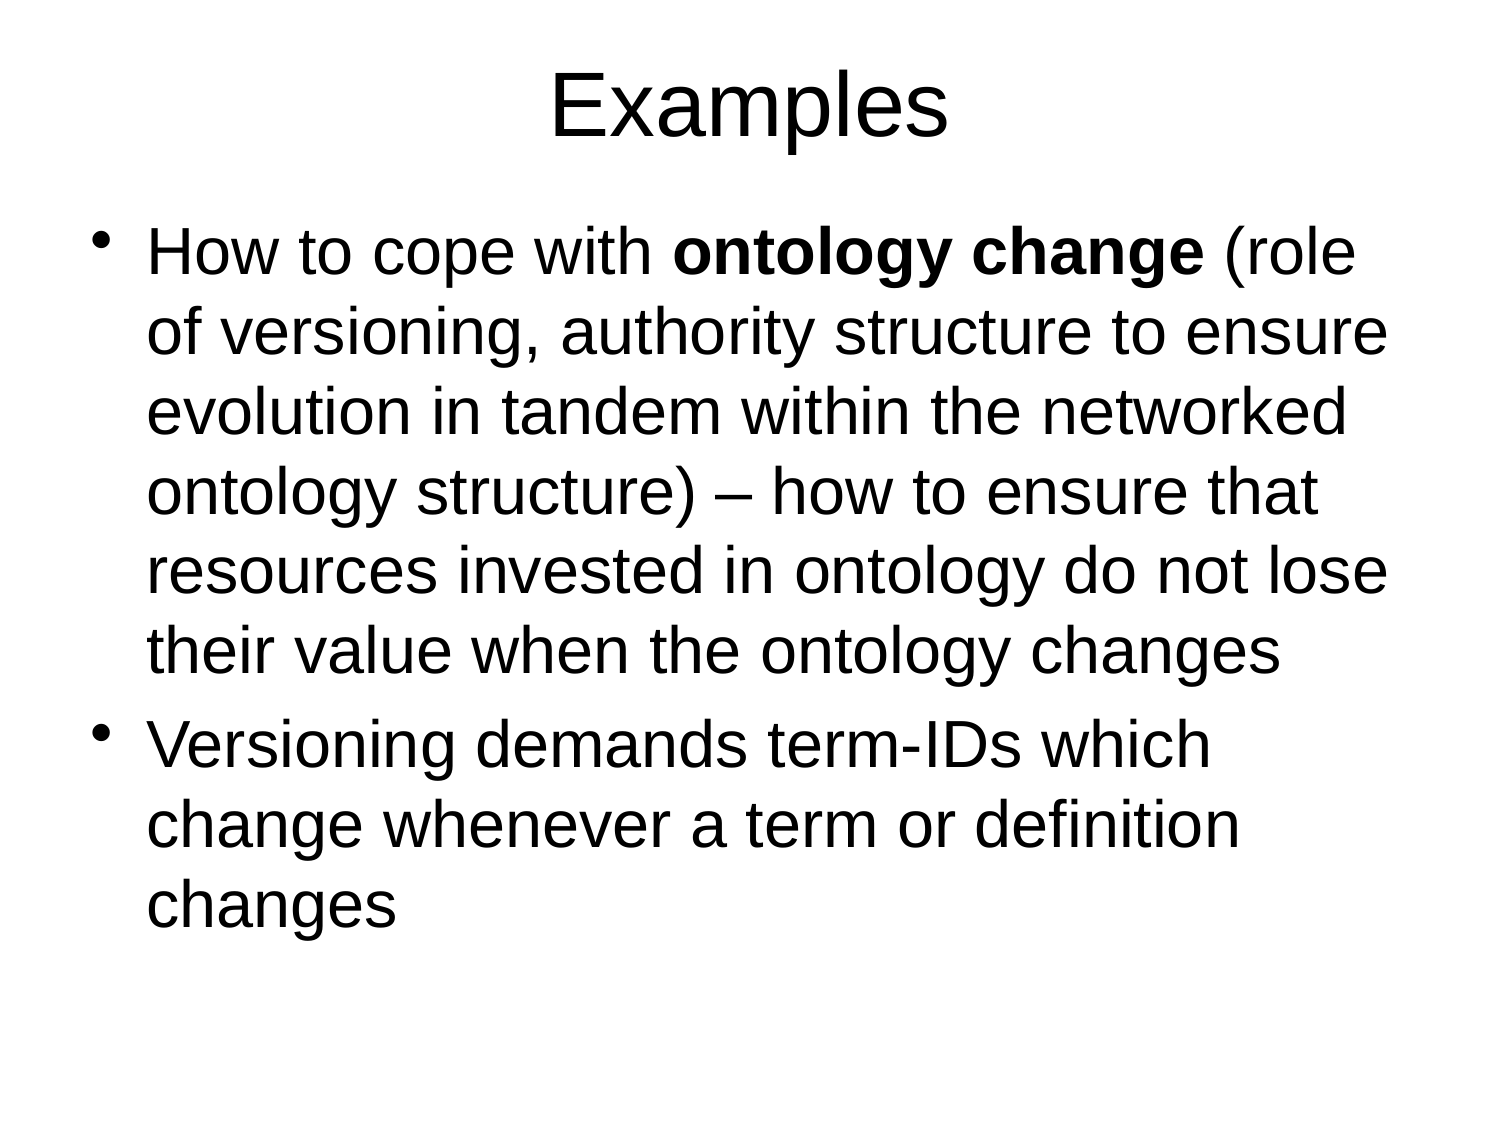

# Examples
How to cope with ontology change (role of versioning, authority structure to ensure evolution in tandem within the networked ontology structure) – how to ensure that resources invested in ontology do not lose their value when the ontology changes
Versioning demands term-IDs which change whenever a term or definition changes